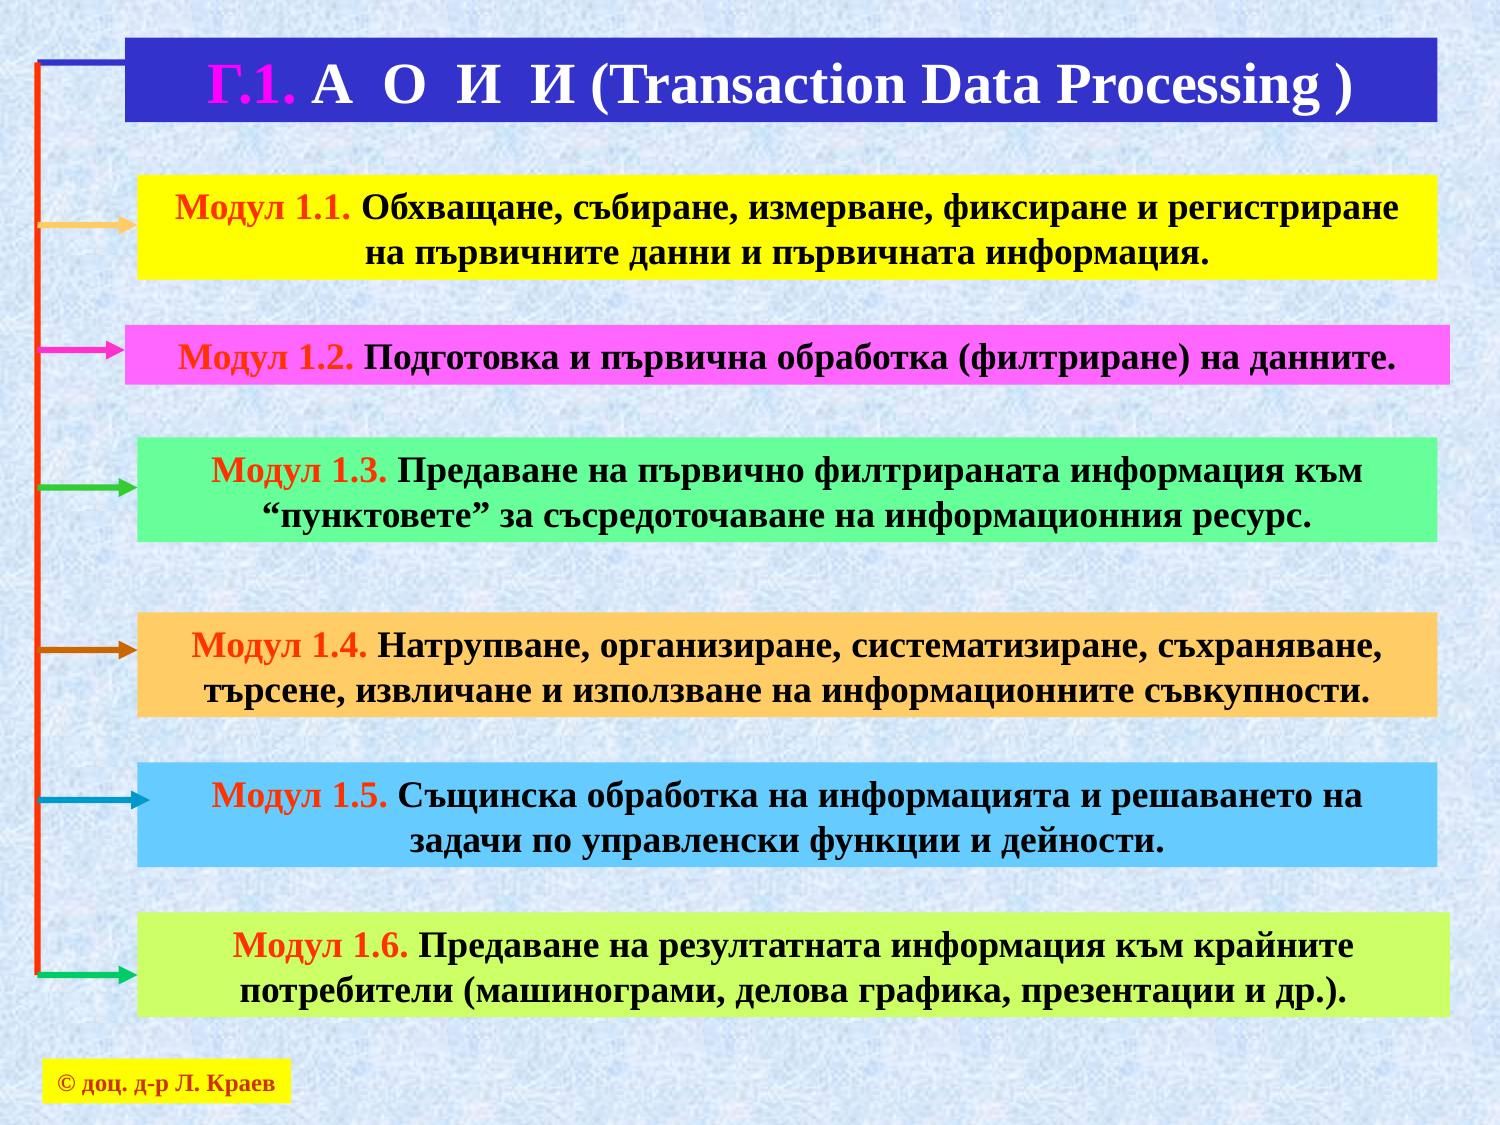

Г.1. А  О  И  И (Transaction Data Processing )

Модул 1.1. Обхващане, събиране, измерване, фиксиране и регистриране на първичните данни и първичната информация.

Модул 1.2. Подготовка и първична обработка (филтриране) на данните.

Модул 1.3. Предаване на първично филтрираната информация към “пунктовете” за съсредоточаване на информационния ресурс.

Модул 1.4. Натрупване, организиране, систематизиране, съхраняване, търсене, извличане и използване на информационните съвкупности.

Модул 1.5. Същинска обработка на информацията и решаването на задачи по управленски функции и дейности.

Модул 1.6. Предаване на резултатната информация към крайните потребители (машинограми, делова графика, презентации и др.).

© доц. д-р Л. Краев